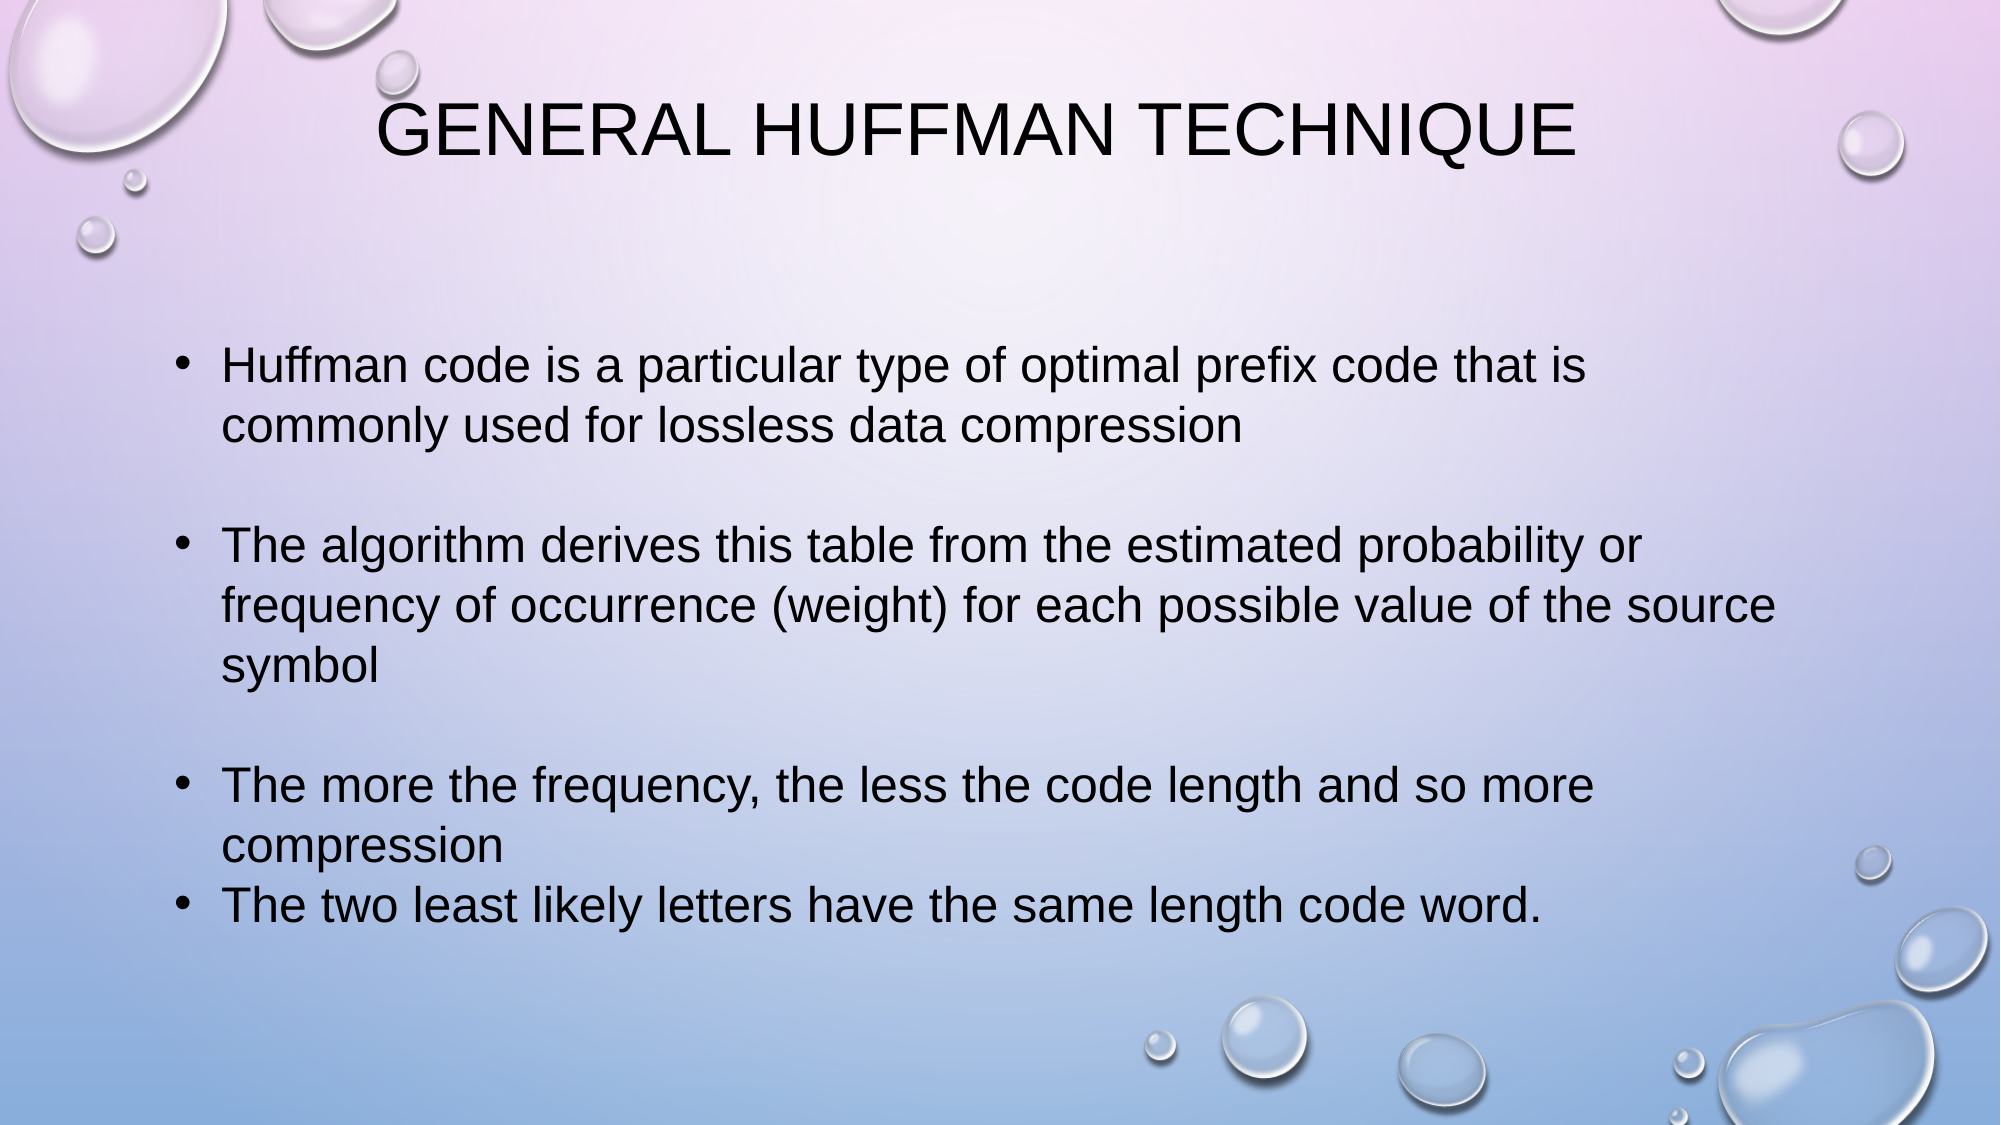

# General Huffman Technique
Huffman code is a particular type of optimal prefix code that is commonly used for lossless data compression

The algorithm derives this table from the estimated probability or frequency of occurrence (weight) for each possible value of the source symbol

The more the frequency, the less the code length and so more compression
The two least likely letters have the same length code word.